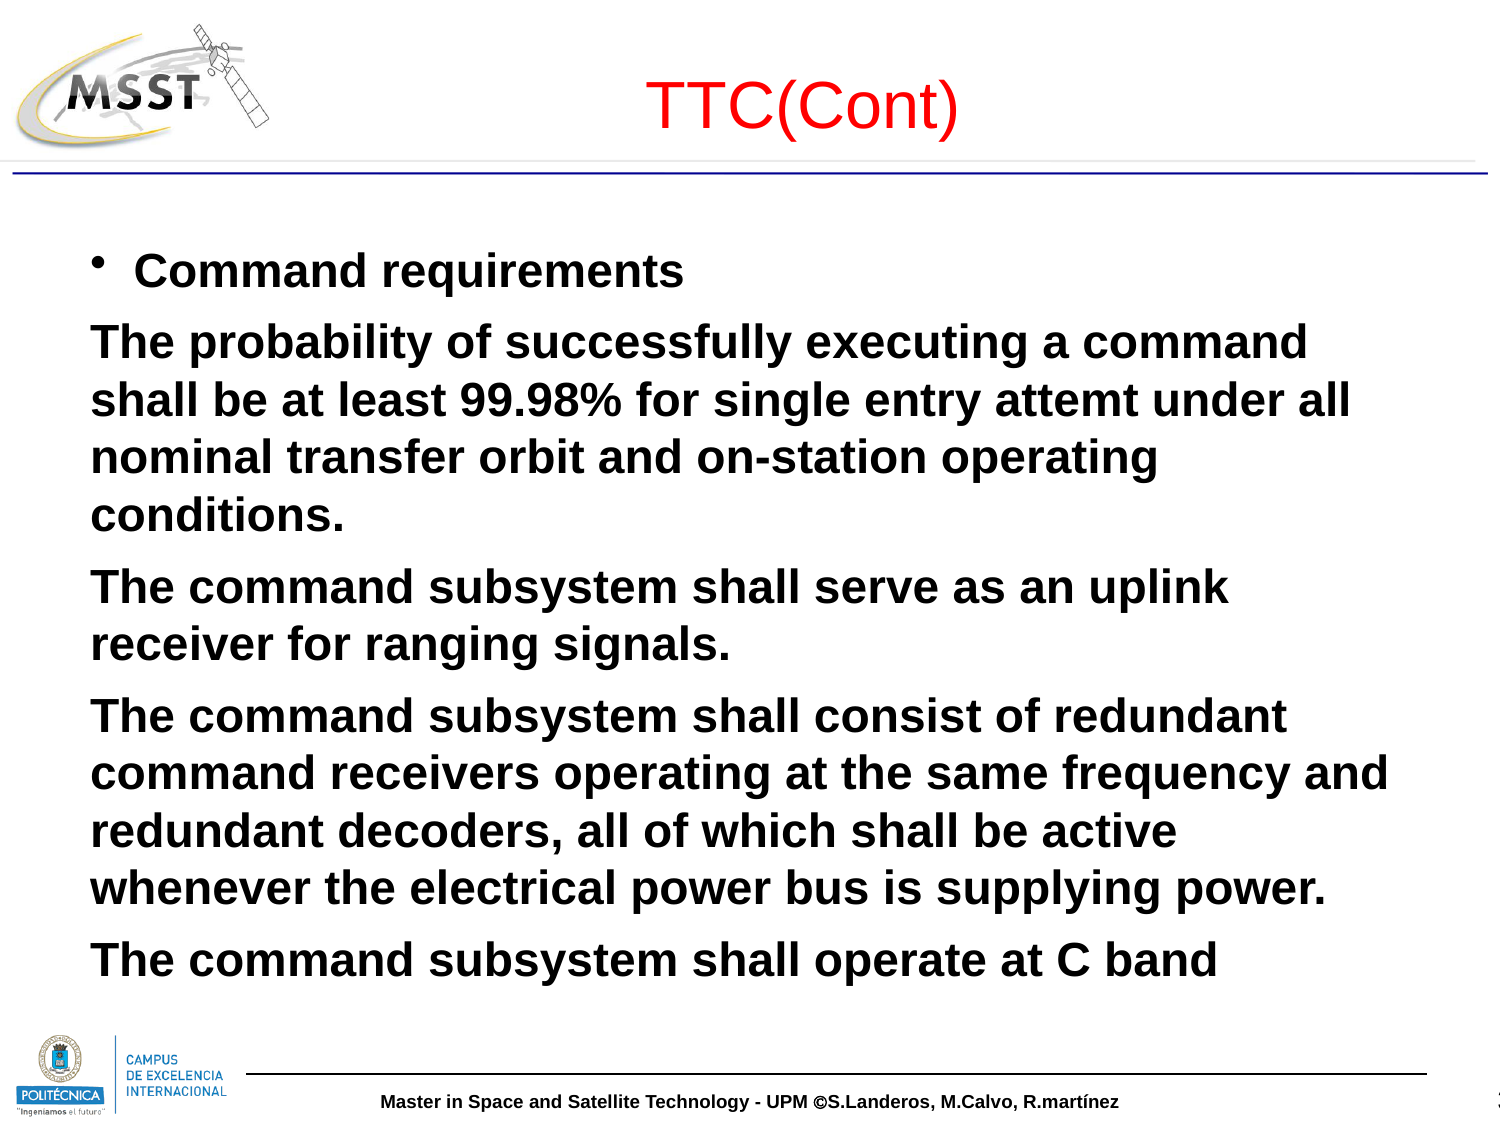

# TTC(Cont)
  Command requirements
The probability of successfully executing a command shall be at least 99.98% for single entry attemt under all nominal transfer orbit and on-station operating conditions.
The command subsystem shall serve as an uplink receiver for ranging signals.
The command subsystem shall consist of redundant command receivers operating at the same frequency and redundant decoders, all of which shall be active whenever the electrical power bus is supplying power.
The command subsystem shall operate at C band